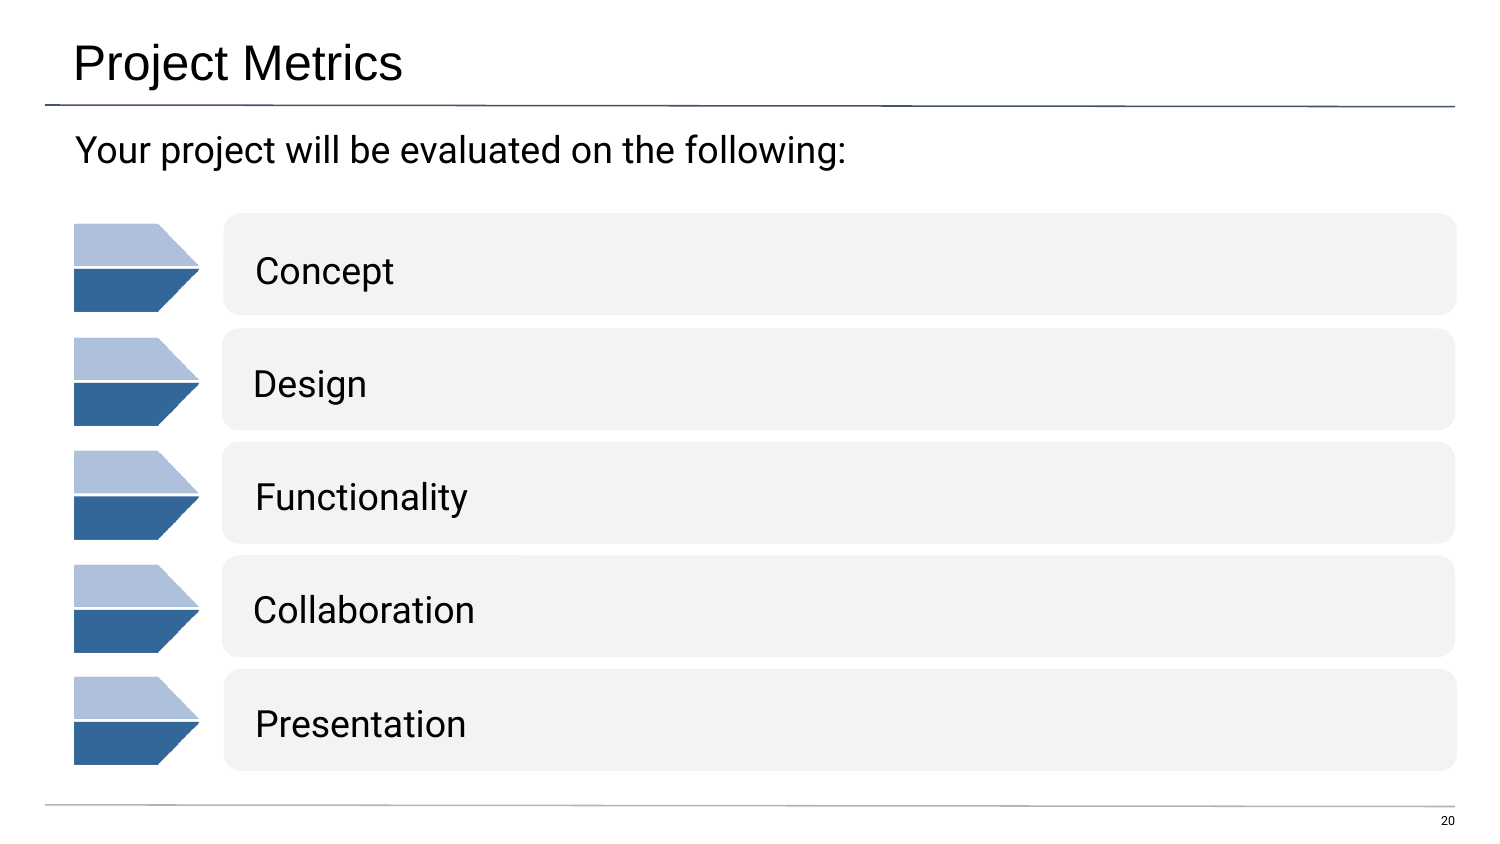

# Project Metrics
Your project will be evaluated on the following:
Concept
Design
Functionality
Collaboration
Presentation